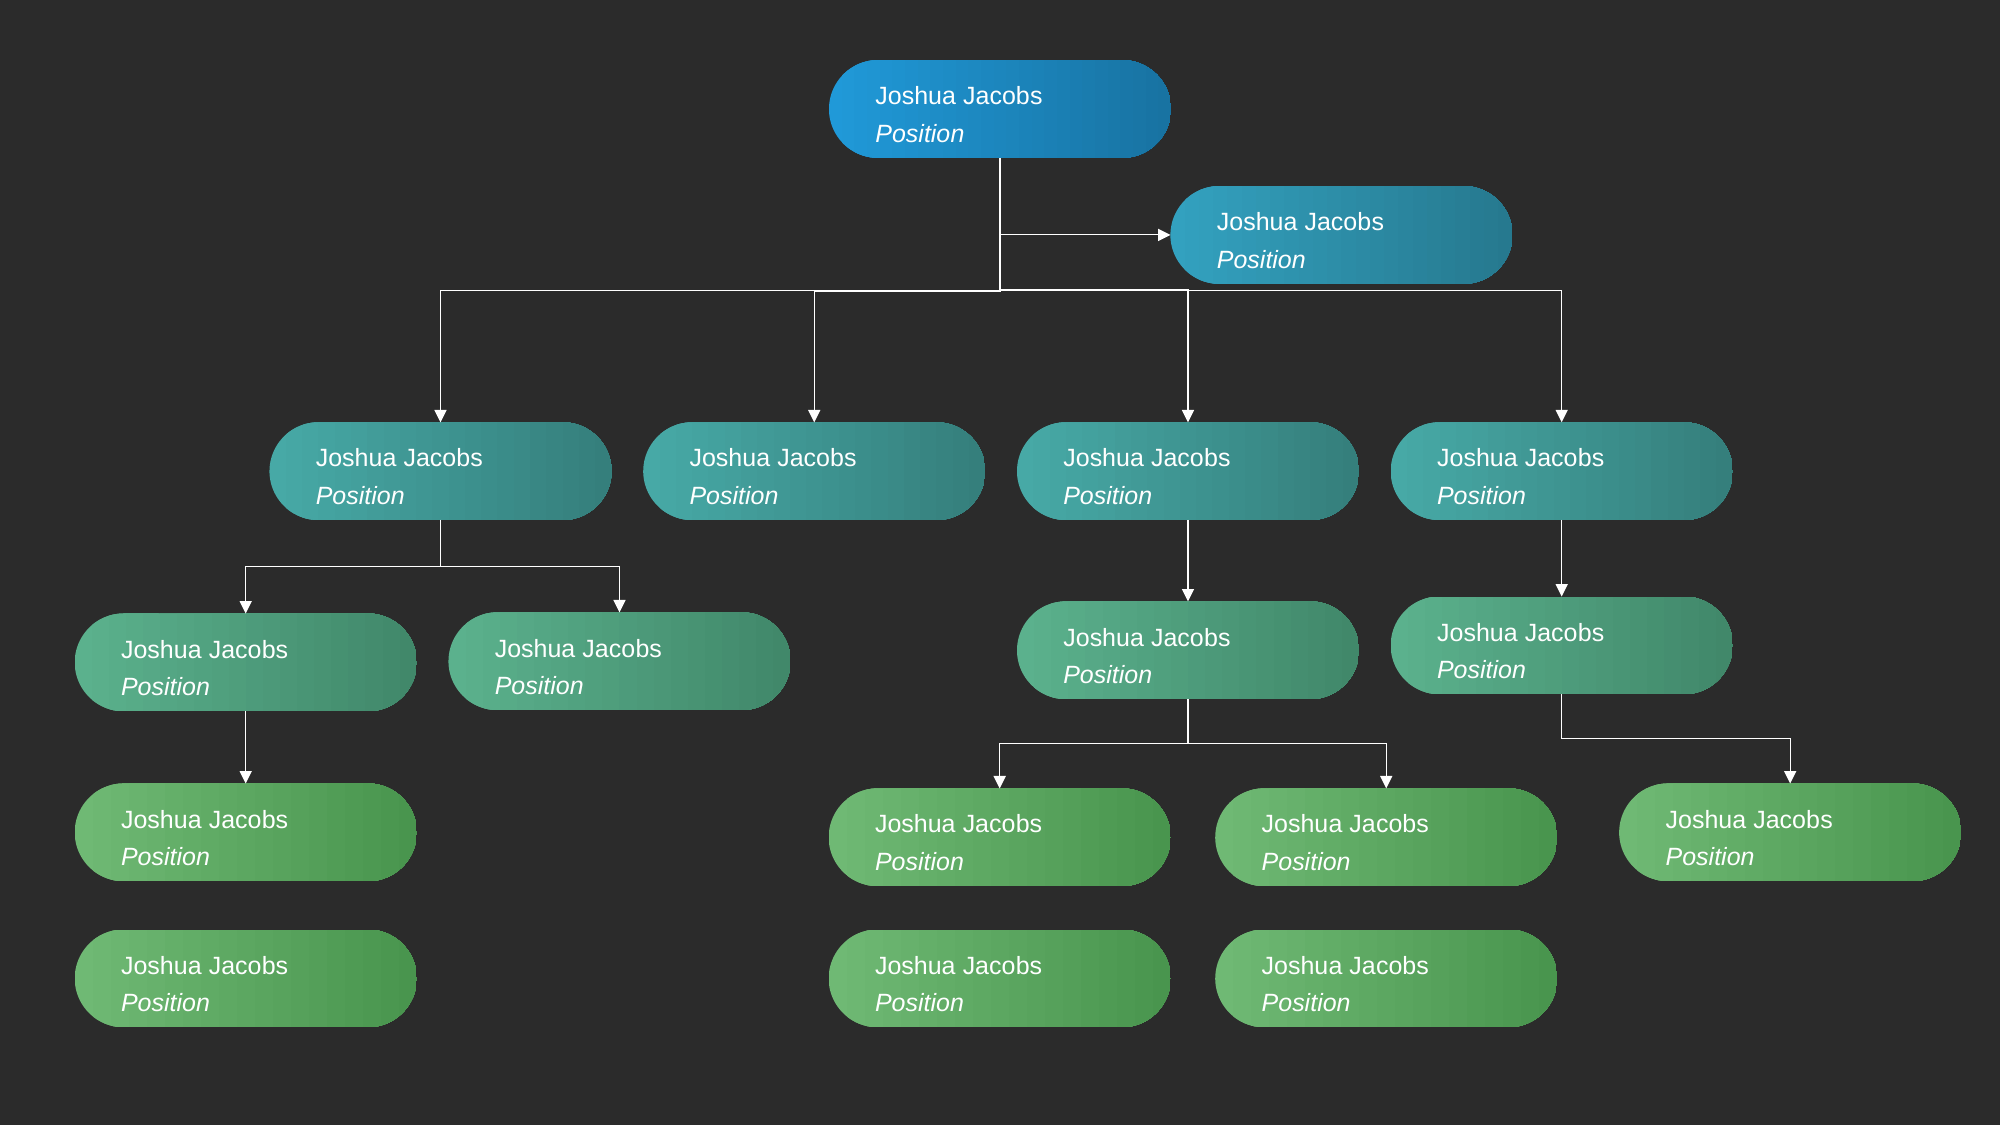

Joshua Jacobs
Position

Joshua Jacobs
Position

Joshua Jacobs
Position
Joshua Jacobs
Position
Joshua Jacobs
Position
Joshua Jacobs
Position

Joshua Jacobs
Position
Joshua Jacobs
Position

Joshua Jacobs
Position
Joshua Jacobs
Position

Joshua Jacobs
Position

Joshua Jacobs
Position
Joshua Jacobs
Position
Joshua Jacobs
Position

Joshua Jacobs
Position
Joshua Jacobs
Position
Joshua Jacobs
Position